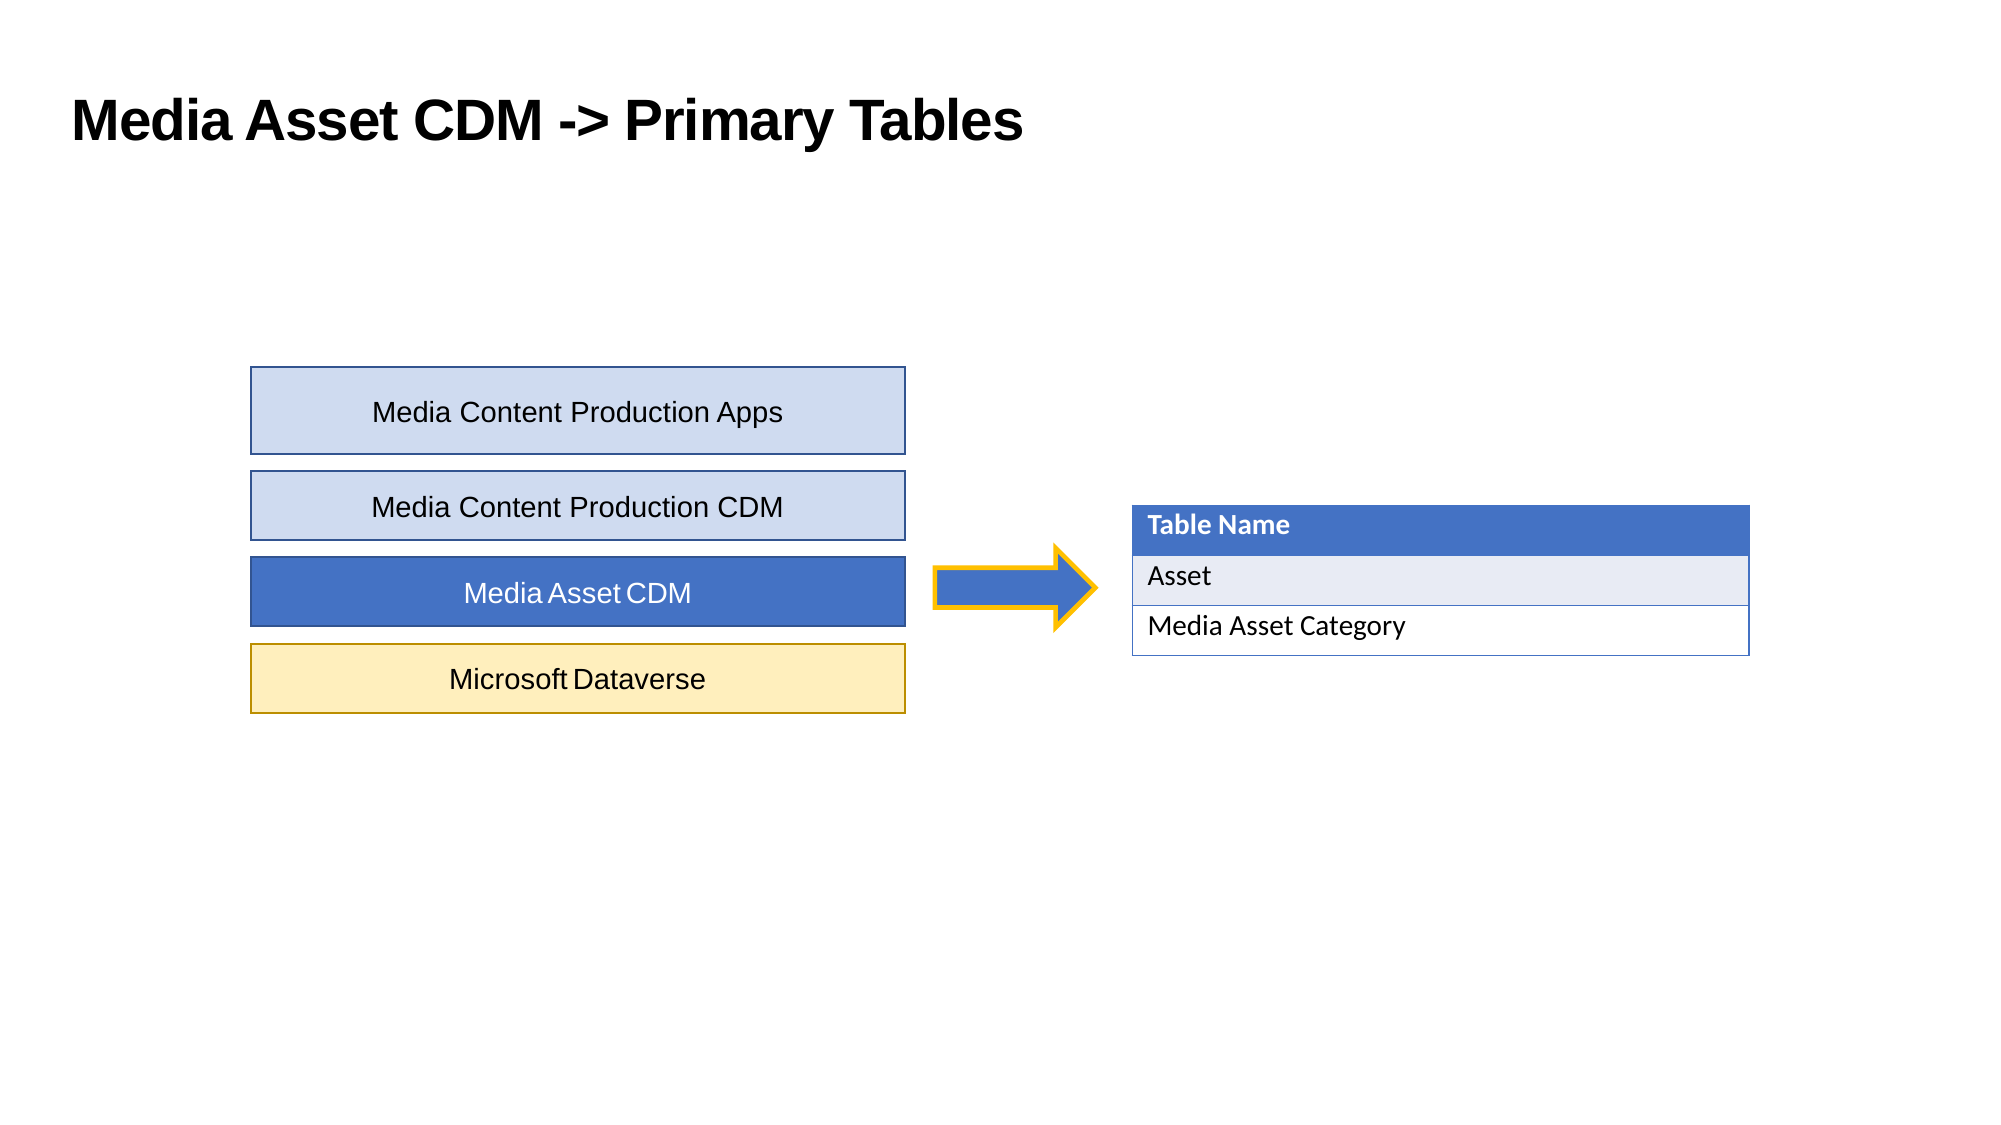

Media Asset CDM -> Primary Tables
Media Content Production Apps
Media Content Production CDM
Media Asset CDM
Microsoft Dataverse
| Table Name |
| --- |
| Asset |
| Media Asset Category |